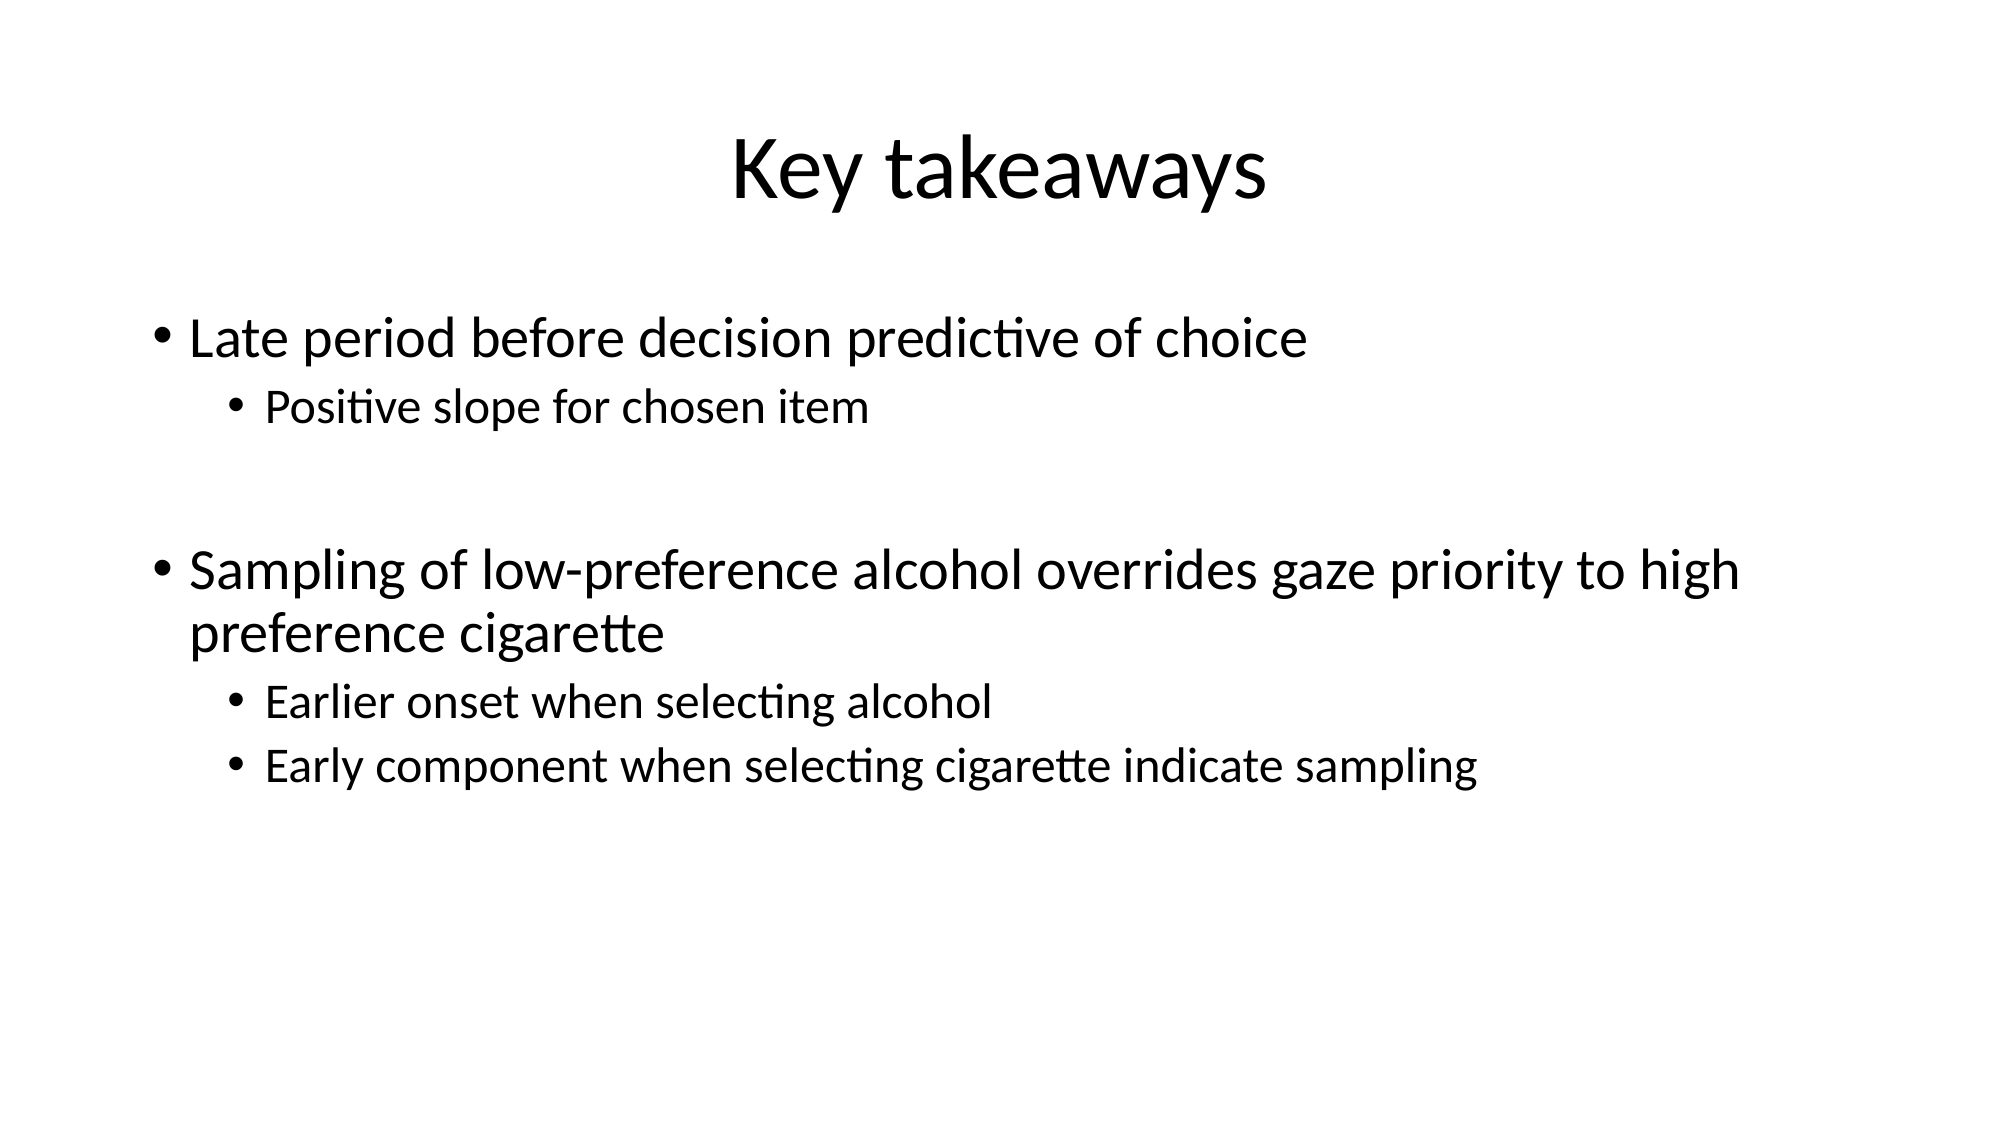

# Key takeaways
Late period before decision predictive of choice
Positive slope for chosen item

Sampling of low-preference alcohol overrides gaze priority to high preference cigarette
Earlier onset when selecting alcohol
Early component when selecting cigarette indicate sampling